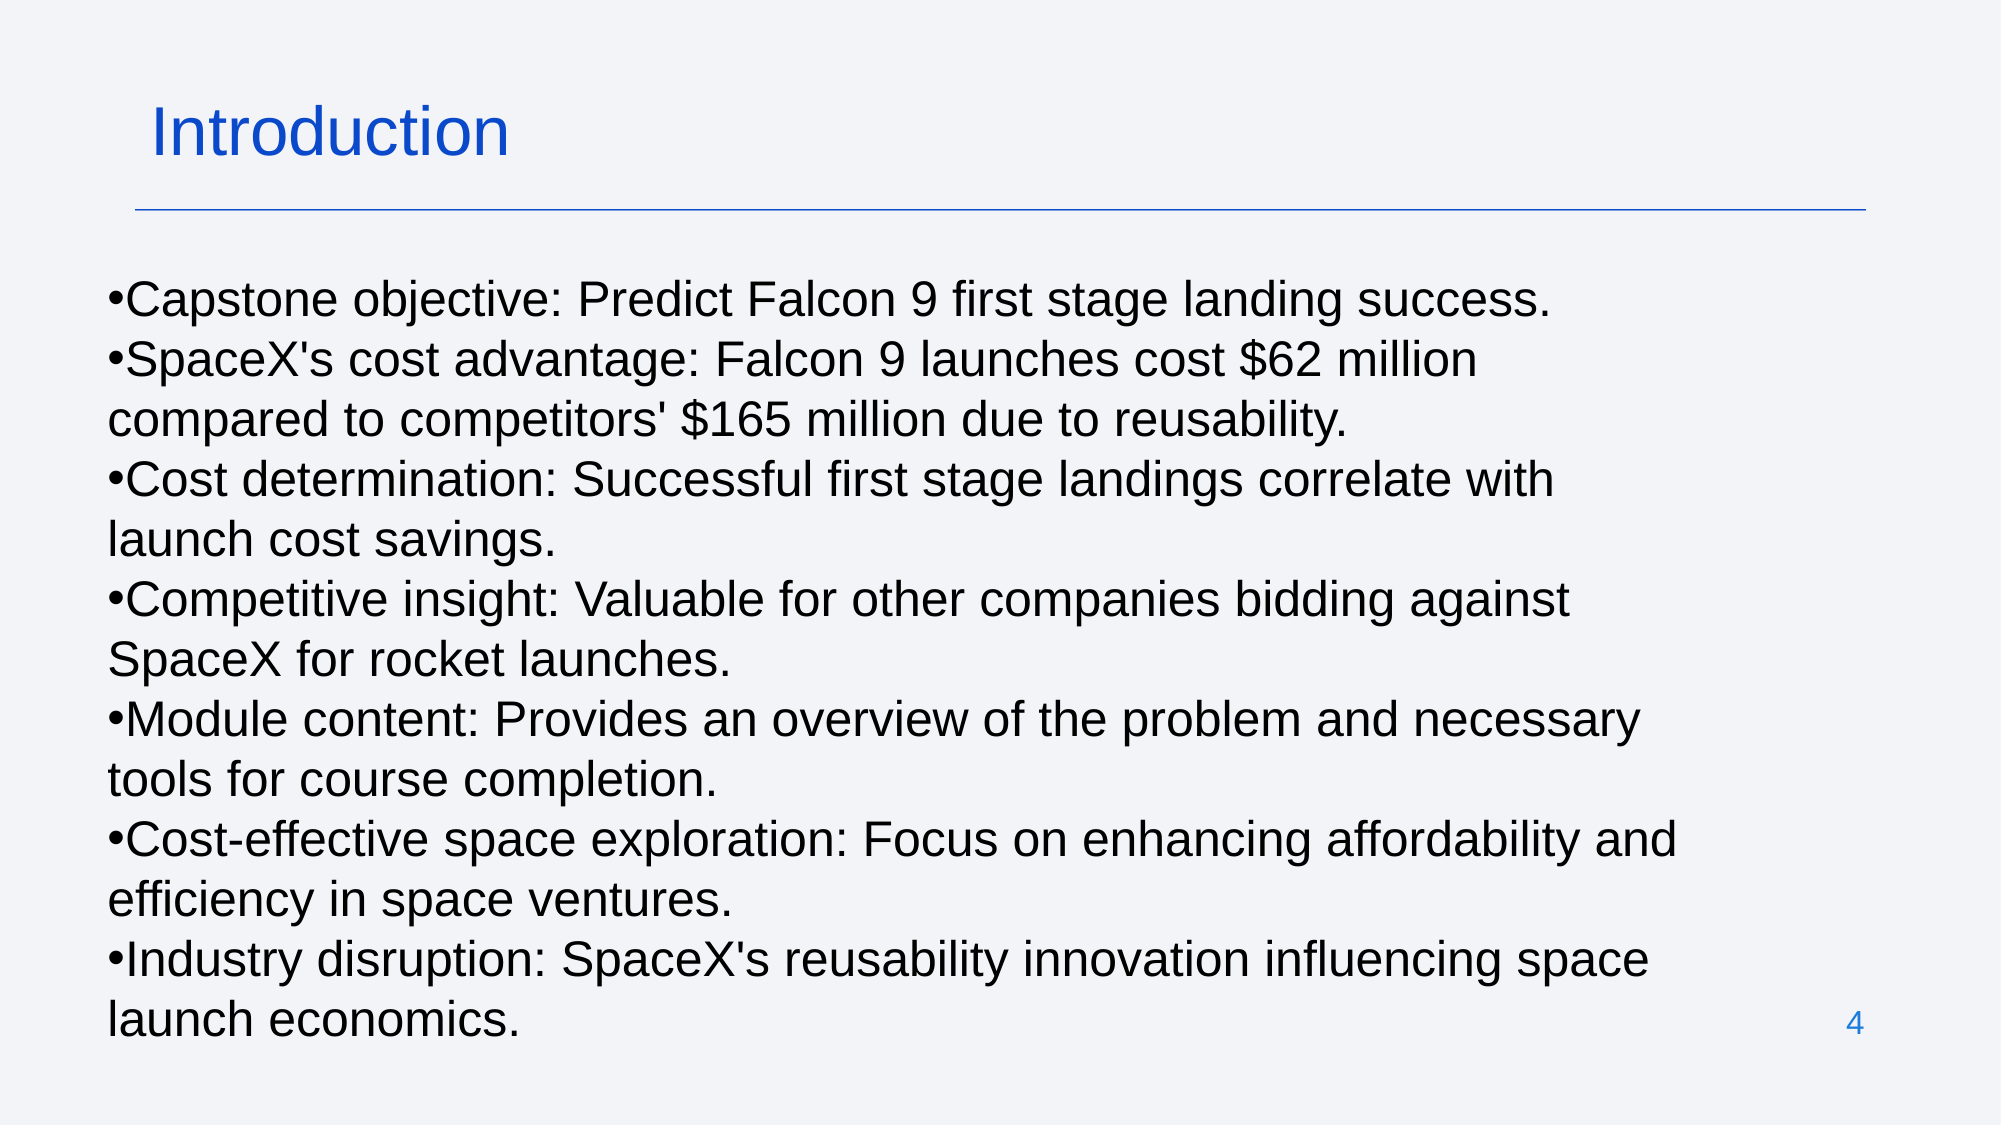

Introduction
Capstone objective: Predict Falcon 9 first stage landing success.
SpaceX's cost advantage: Falcon 9 launches cost $62 million compared to competitors' $165 million due to reusability.
Cost determination: Successful first stage landings correlate with launch cost savings.
Competitive insight: Valuable for other companies bidding against SpaceX for rocket launches.
Module content: Provides an overview of the problem and necessary tools for course completion.
Cost-effective space exploration: Focus on enhancing affordability and efficiency in space ventures.
Industry disruption: SpaceX's reusability innovation influencing space launch economics.
4